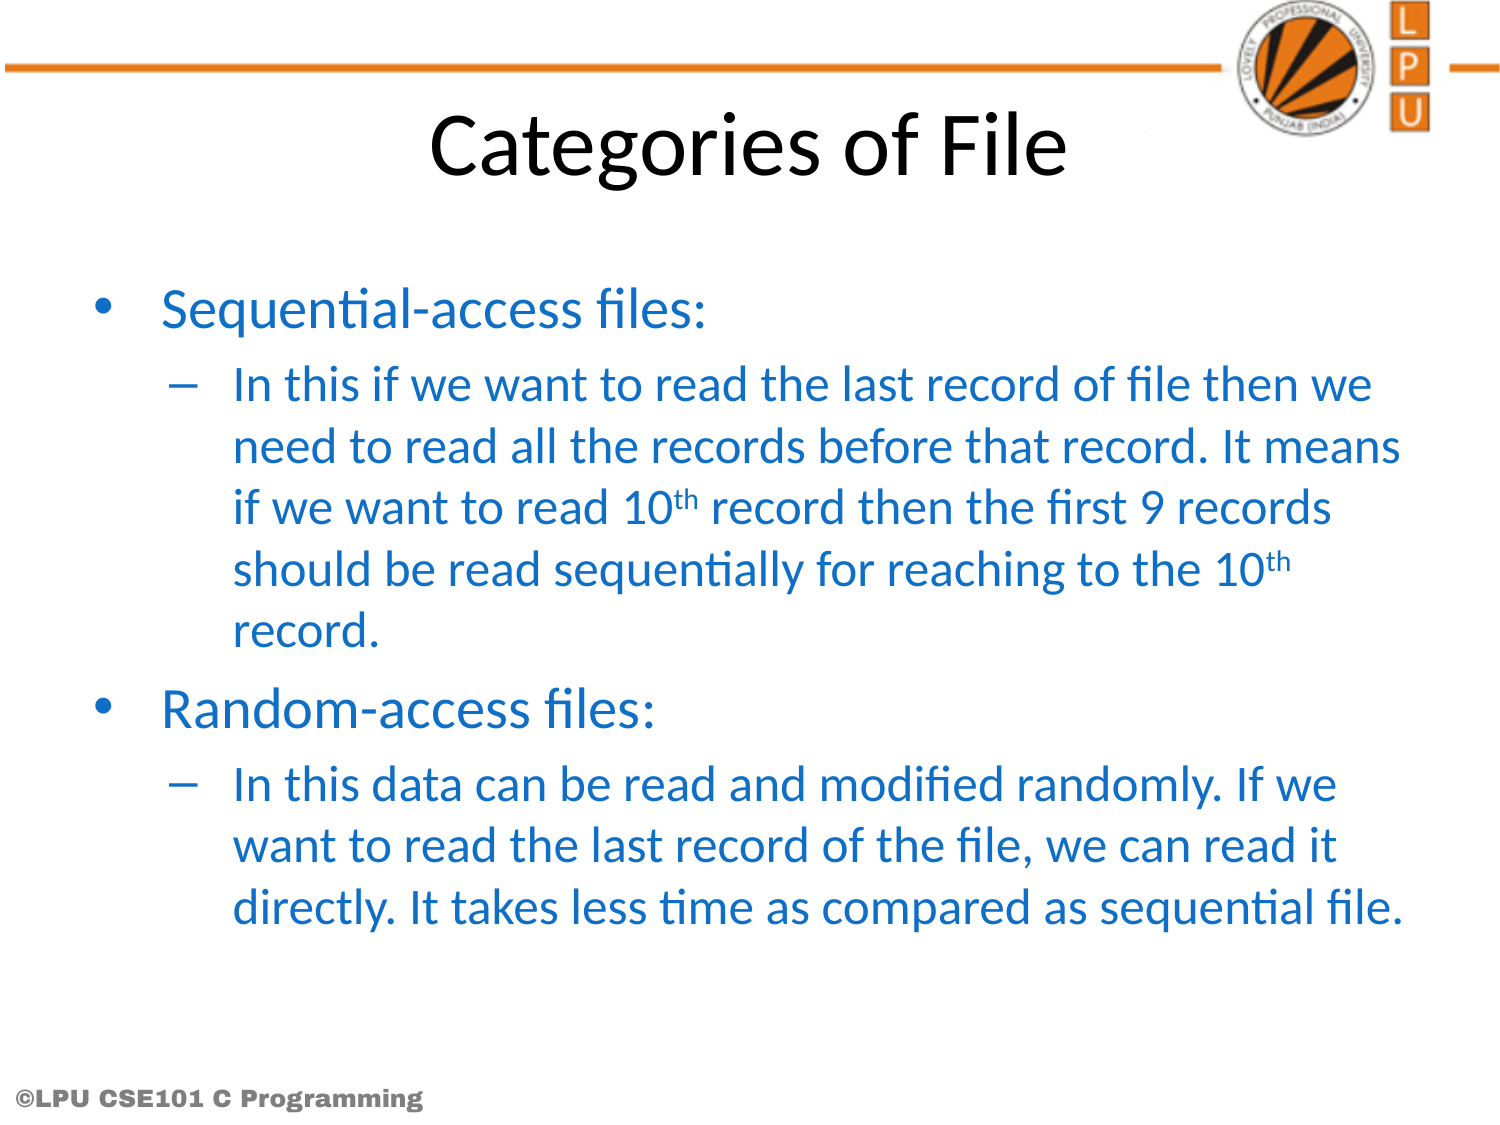

# Categories of File
Sequential-access files:
In this if we want to read the last record of file then we need to read all the records before that record. It means if we want to read 10th record then the first 9 records should be read sequentially for reaching to the 10th record.
Random-access files:
In this data can be read and modified randomly. If we want to read the last record of the file, we can read it directly. It takes less time as compared as sequential file.